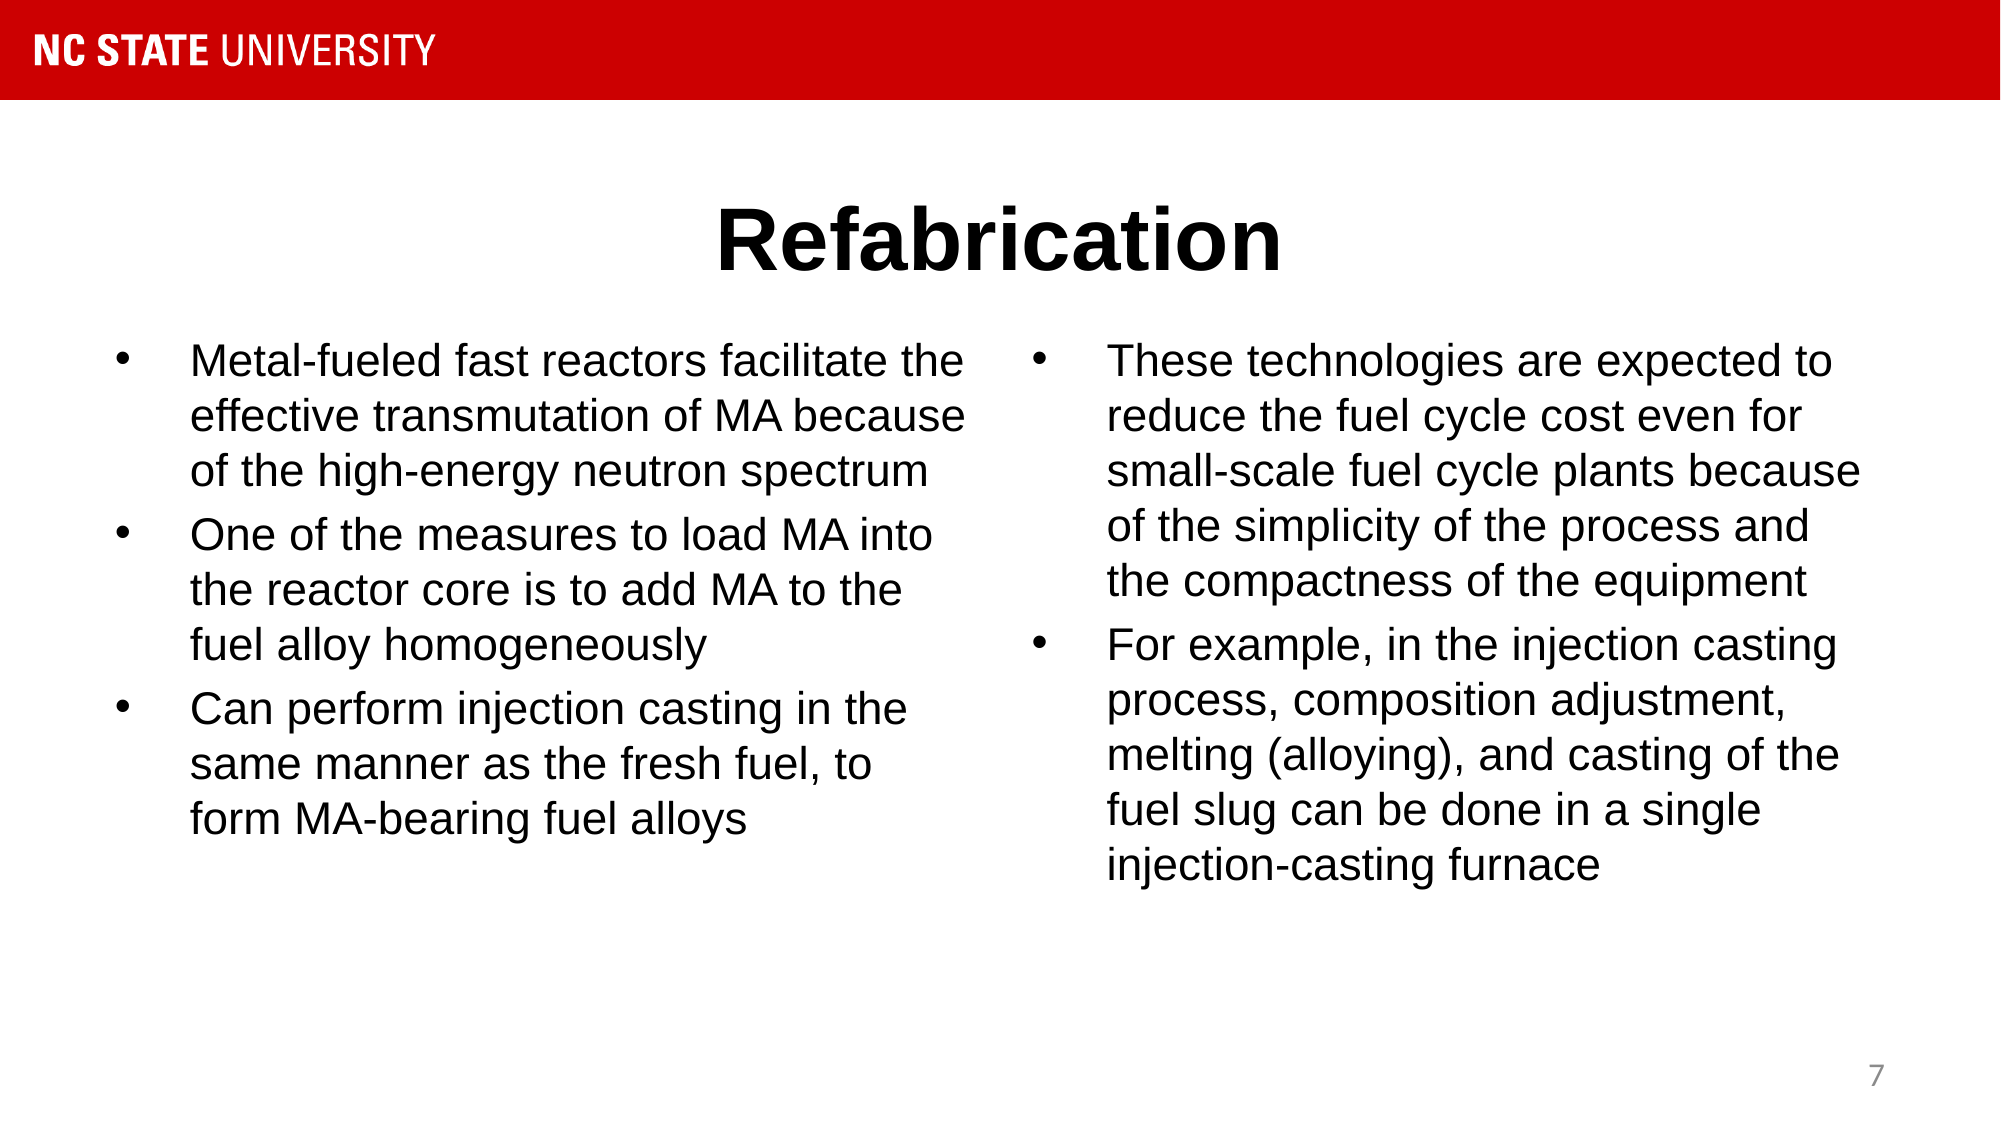

# Refabrication
Metal-fueled fast reactors facilitate the effective transmutation of MA because of the high-energy neutron spectrum
One of the measures to load MA into the reactor core is to add MA to the fuel alloy homogeneously
Can perform injection casting in the same manner as the fresh fuel, to form MA-bearing fuel alloys
These technologies are expected to reduce the fuel cycle cost even for small-scale fuel cycle plants because of the simplicity of the process and the compactness of the equipment
For example, in the injection casting process, composition adjustment, melting (alloying), and casting of the fuel slug can be done in a single injection-casting furnace

7